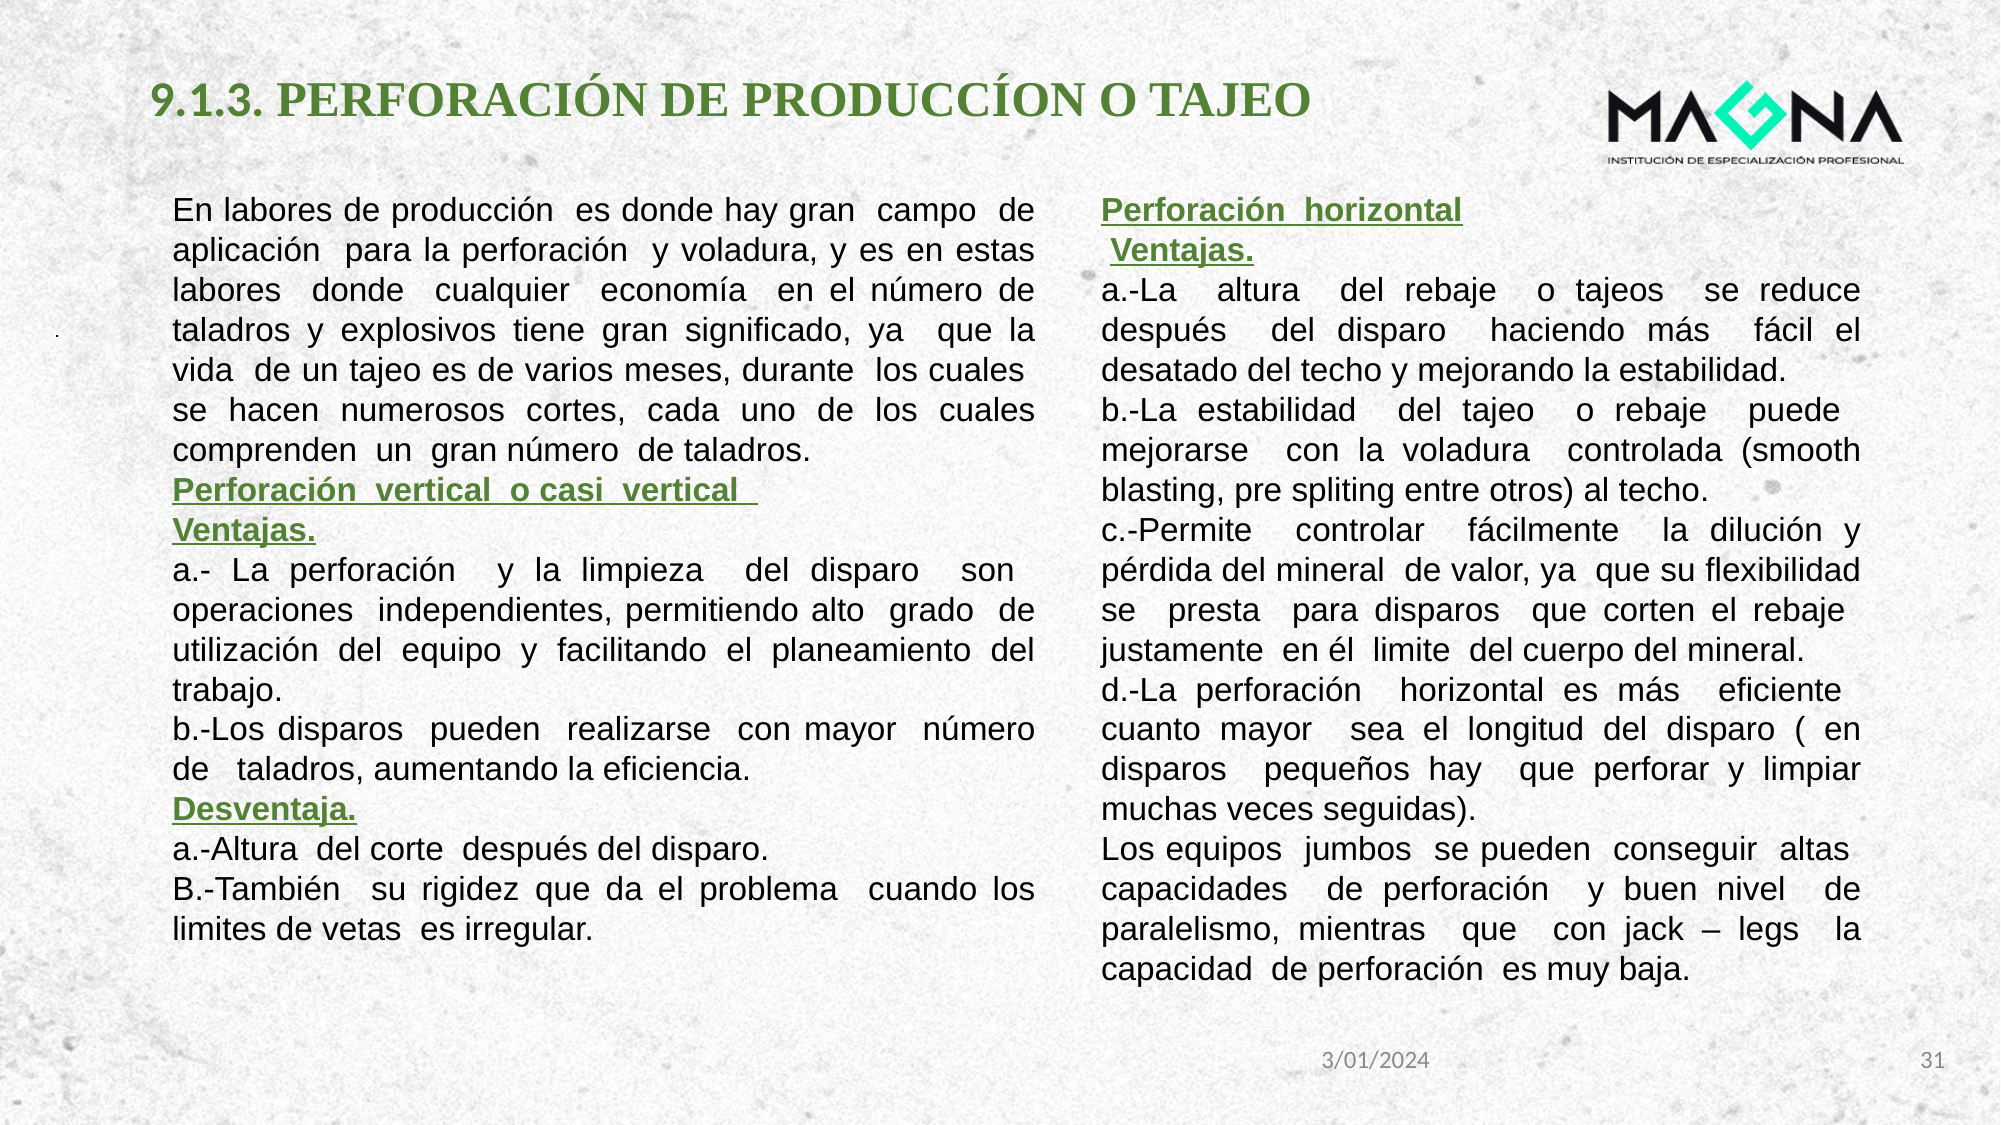

9.1.3. PERFORACIÓN DE PRODUCCÍON O TAJEO

En labores de producción  es donde hay gran  campo  de aplicación  para la perforación  y voladura, y es en estas labores  donde  cualquier  economía  en el número de taladros y explosivos tiene gran significado, ya  que la vida  de un tajeo es de varios meses, durante  los cuales  se hacen numerosos cortes, cada uno de los cuales comprenden  un  gran número  de taladros.
Perforación  vertical  o casi  vertical
Ventajas.
a.- La perforación  y la limpieza  del disparo  son  operaciones  independientes, permitiendo alto  grado  de utilización del equipo y facilitando el planeamiento del trabajo.
b.-Los disparos  pueden  realizarse  con mayor  número de   taladros, aumentando la eficiencia.
Desventaja.
a.-Altura  del corte  después del disparo.
B.-También  su rigidez que da el problema  cuando los limites de vetas  es irregular.
Perforación  horizontal
 Ventajas.
a.-La  altura  del rebaje  o tajeos  se reduce después  del disparo  haciendo más  fácil el desatado del techo y mejorando la estabilidad.
b.-La estabilidad  del tajeo  o rebaje  puede  mejorarse  con la voladura  controlada (smooth blasting, pre spliting entre otros) al techo.
c.-Permite  controlar  fácilmente  la dilución y pérdida del mineral  de valor, ya  que su flexibilidad se  presta  para disparos  que corten el rebaje  justamente  en él  limite  del cuerpo del mineral.
d.-La perforación  horizontal es más  eficiente  cuanto mayor  sea el longitud del disparo ( en disparos  pequeños hay  que perforar y limpiar muchas veces seguidas).
Los equipos  jumbos  se pueden  conseguir  altas  capacidades  de perforación  y buen nivel  de paralelismo, mientras  que  con jack – legs  la capacidad  de perforación  es muy baja.

3/01/2024
31